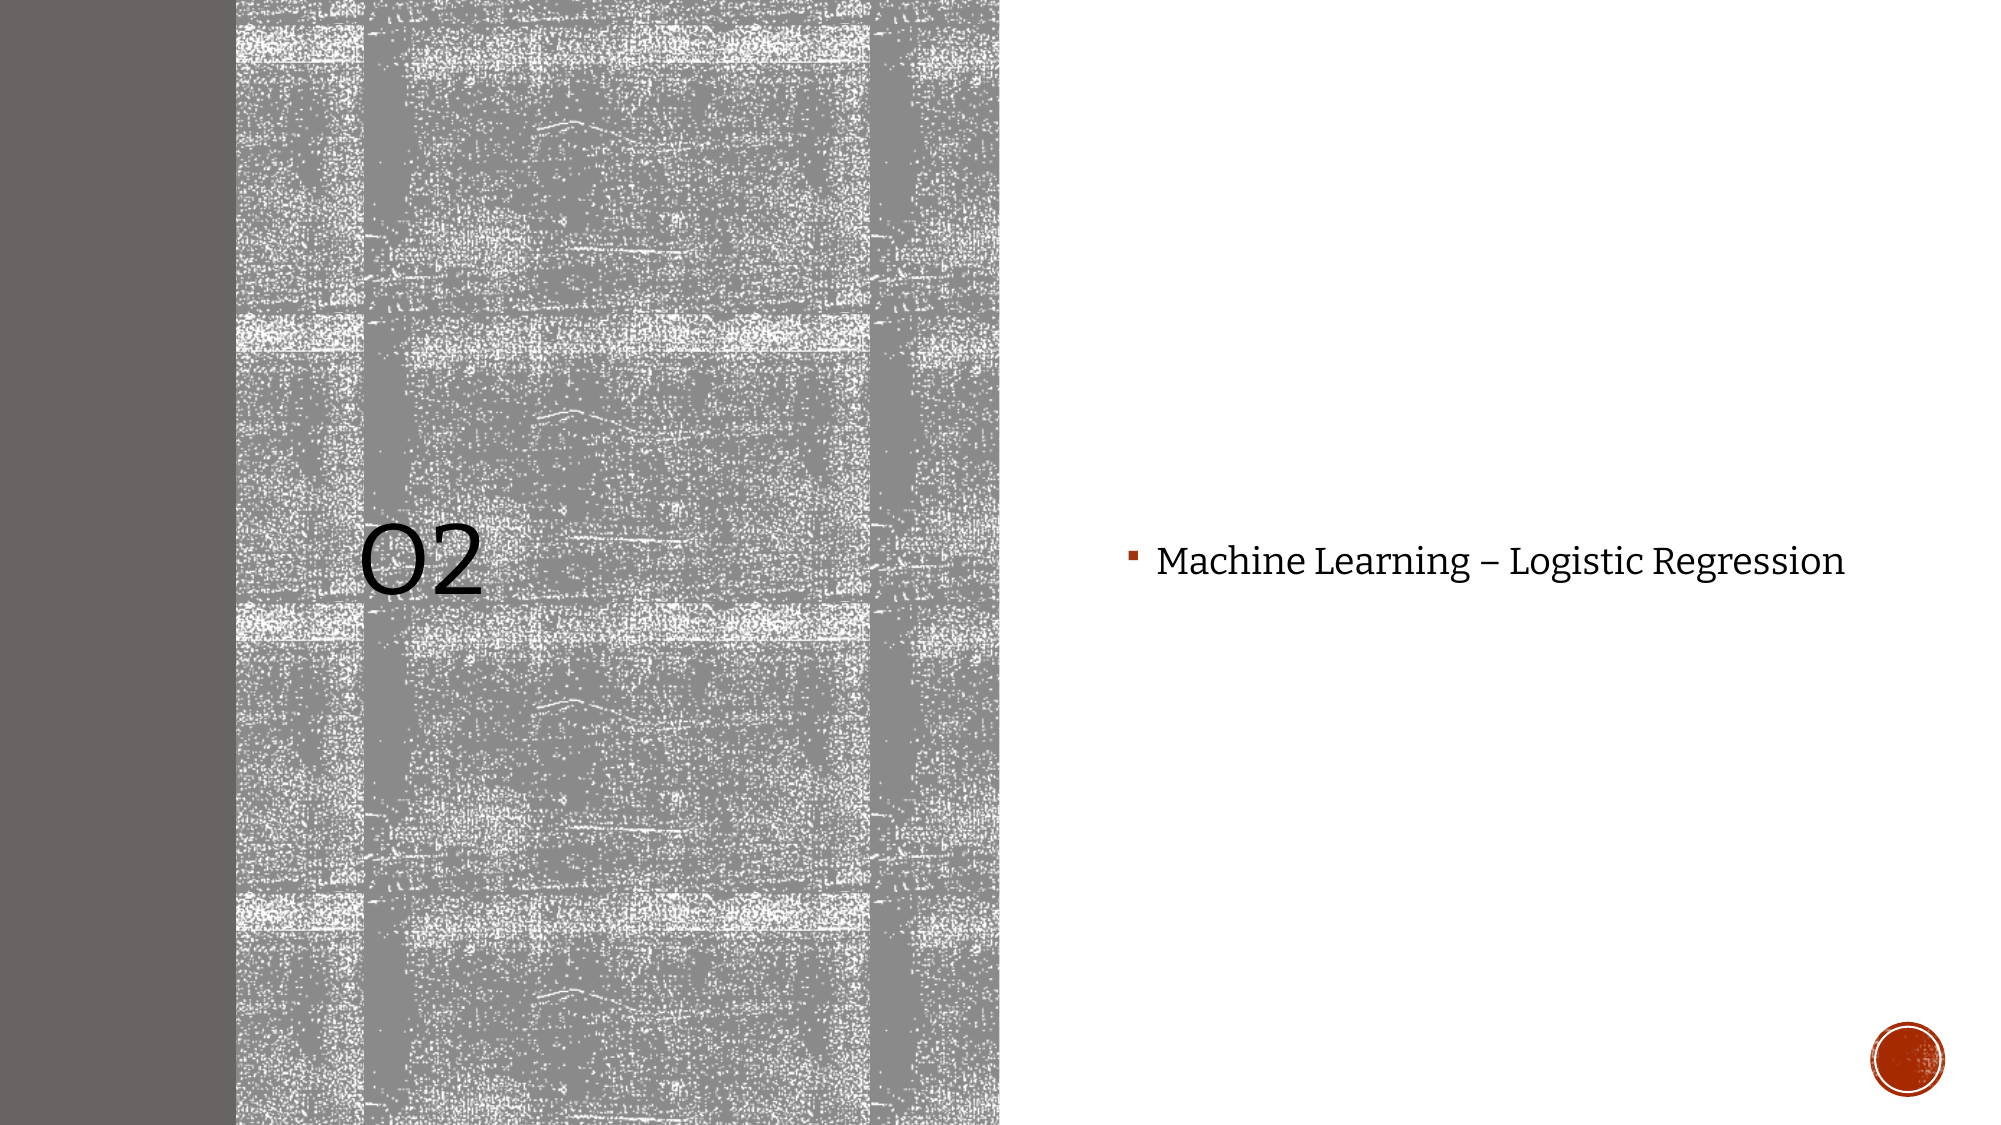

# o2
Machine Learning – Logistic Regression